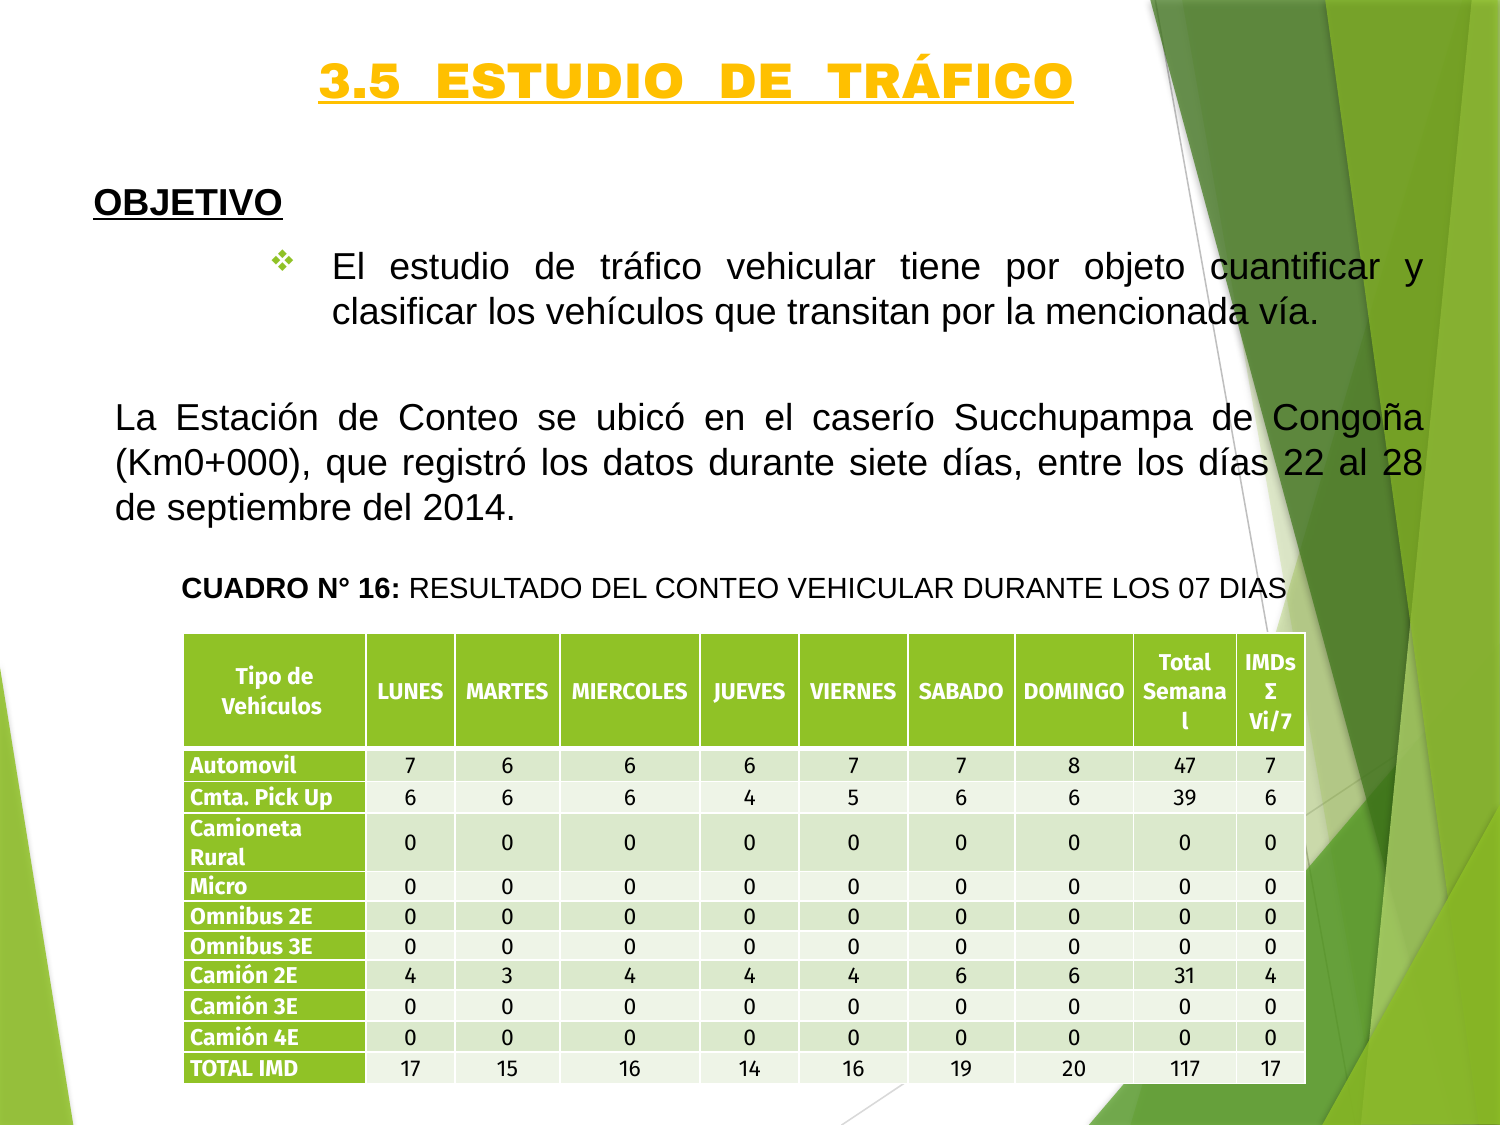

3.5  ESTUDIO  DE  TRÁFICO
OBJETIVO
El estudio de tráfico vehicular tiene por objeto cuantificar y clasificar los vehículos que transitan por la mencionada vía.
La Estación de Conteo se ubicó en el caserío Succhupampa de Congoña (Km0+000), que registró los datos durante siete días, entre los días 22 al 28 de septiembre del 2014.
CUADRO N° 16: RESULTADO DEL CONTEO VEHICULAR DURANTE LOS 07 DIAS
| Tipo de Vehículos | LUNES | MARTES | MIERCOLES | JUEVES | VIERNES | SABADO | DOMINGO | Total Semanal | IMDs Σ Vi/7 |
| --- | --- | --- | --- | --- | --- | --- | --- | --- | --- |
| Automovil | 7 | 6 | 6 | 6 | 7 | 7 | 8 | 47 | 7 |
| Cmta. Pick Up | 6 | 6 | 6 | 4 | 5 | 6 | 6 | 39 | 6 |
| Camioneta Rural | 0 | 0 | 0 | 0 | 0 | 0 | 0 | 0 | 0 |
| Micro | 0 | 0 | 0 | 0 | 0 | 0 | 0 | 0 | 0 |
| Omnibus 2E | 0 | 0 | 0 | 0 | 0 | 0 | 0 | 0 | 0 |
| Omnibus 3E | 0 | 0 | 0 | 0 | 0 | 0 | 0 | 0 | 0 |
| Camión 2E | 4 | 3 | 4 | 4 | 4 | 6 | 6 | 31 | 4 |
| Camión 3E | 0 | 0 | 0 | 0 | 0 | 0 | 0 | 0 | 0 |
| Camión 4E | 0 | 0 | 0 | 0 | 0 | 0 | 0 | 0 | 0 |
| TOTAL IMD | 17 | 15 | 16 | 14 | 16 | 19 | 20 | 117 | 17 |